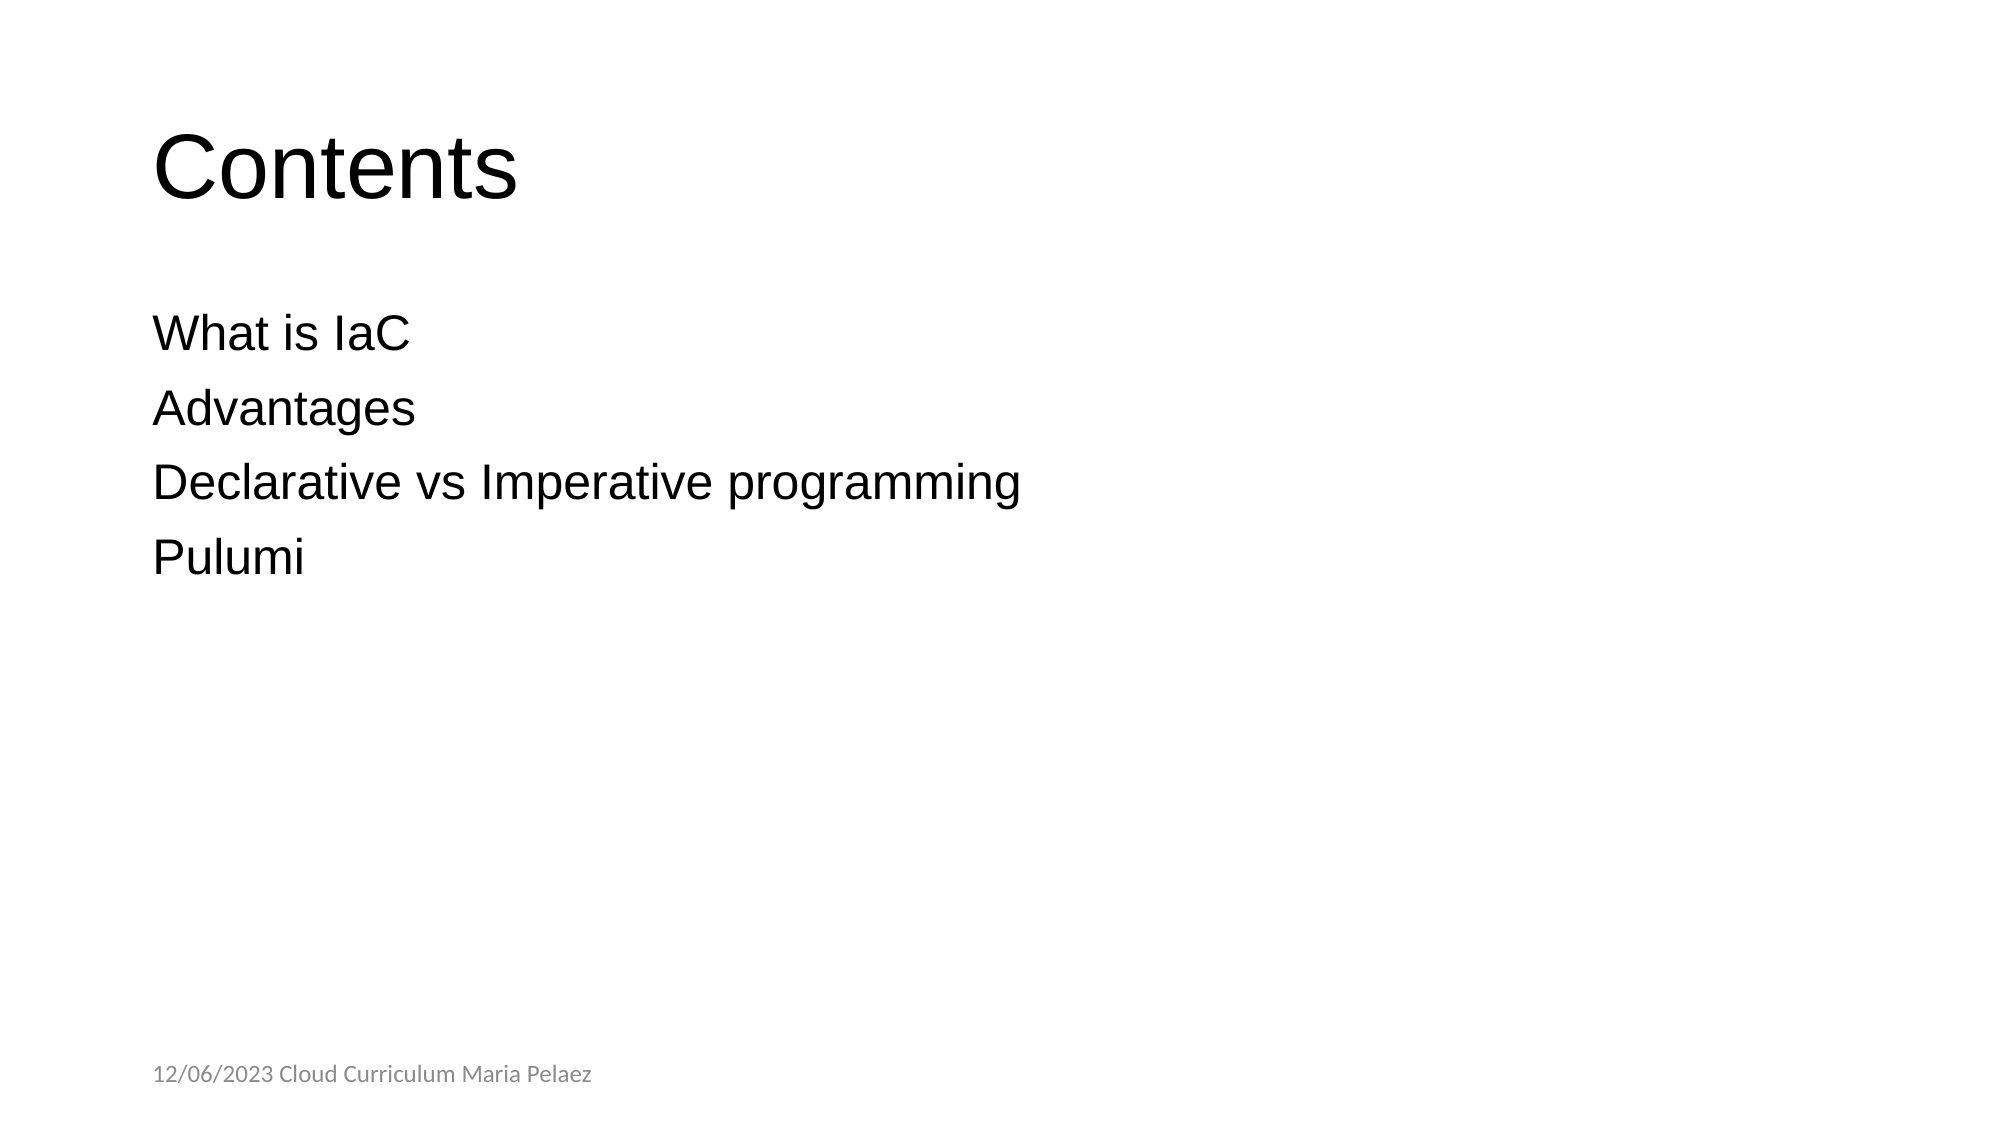

# Contents
What is IaC
Advantages
Declarative vs Imperative programming
Pulumi
12/06/2023 Cloud Curriculum Maria Pelaez